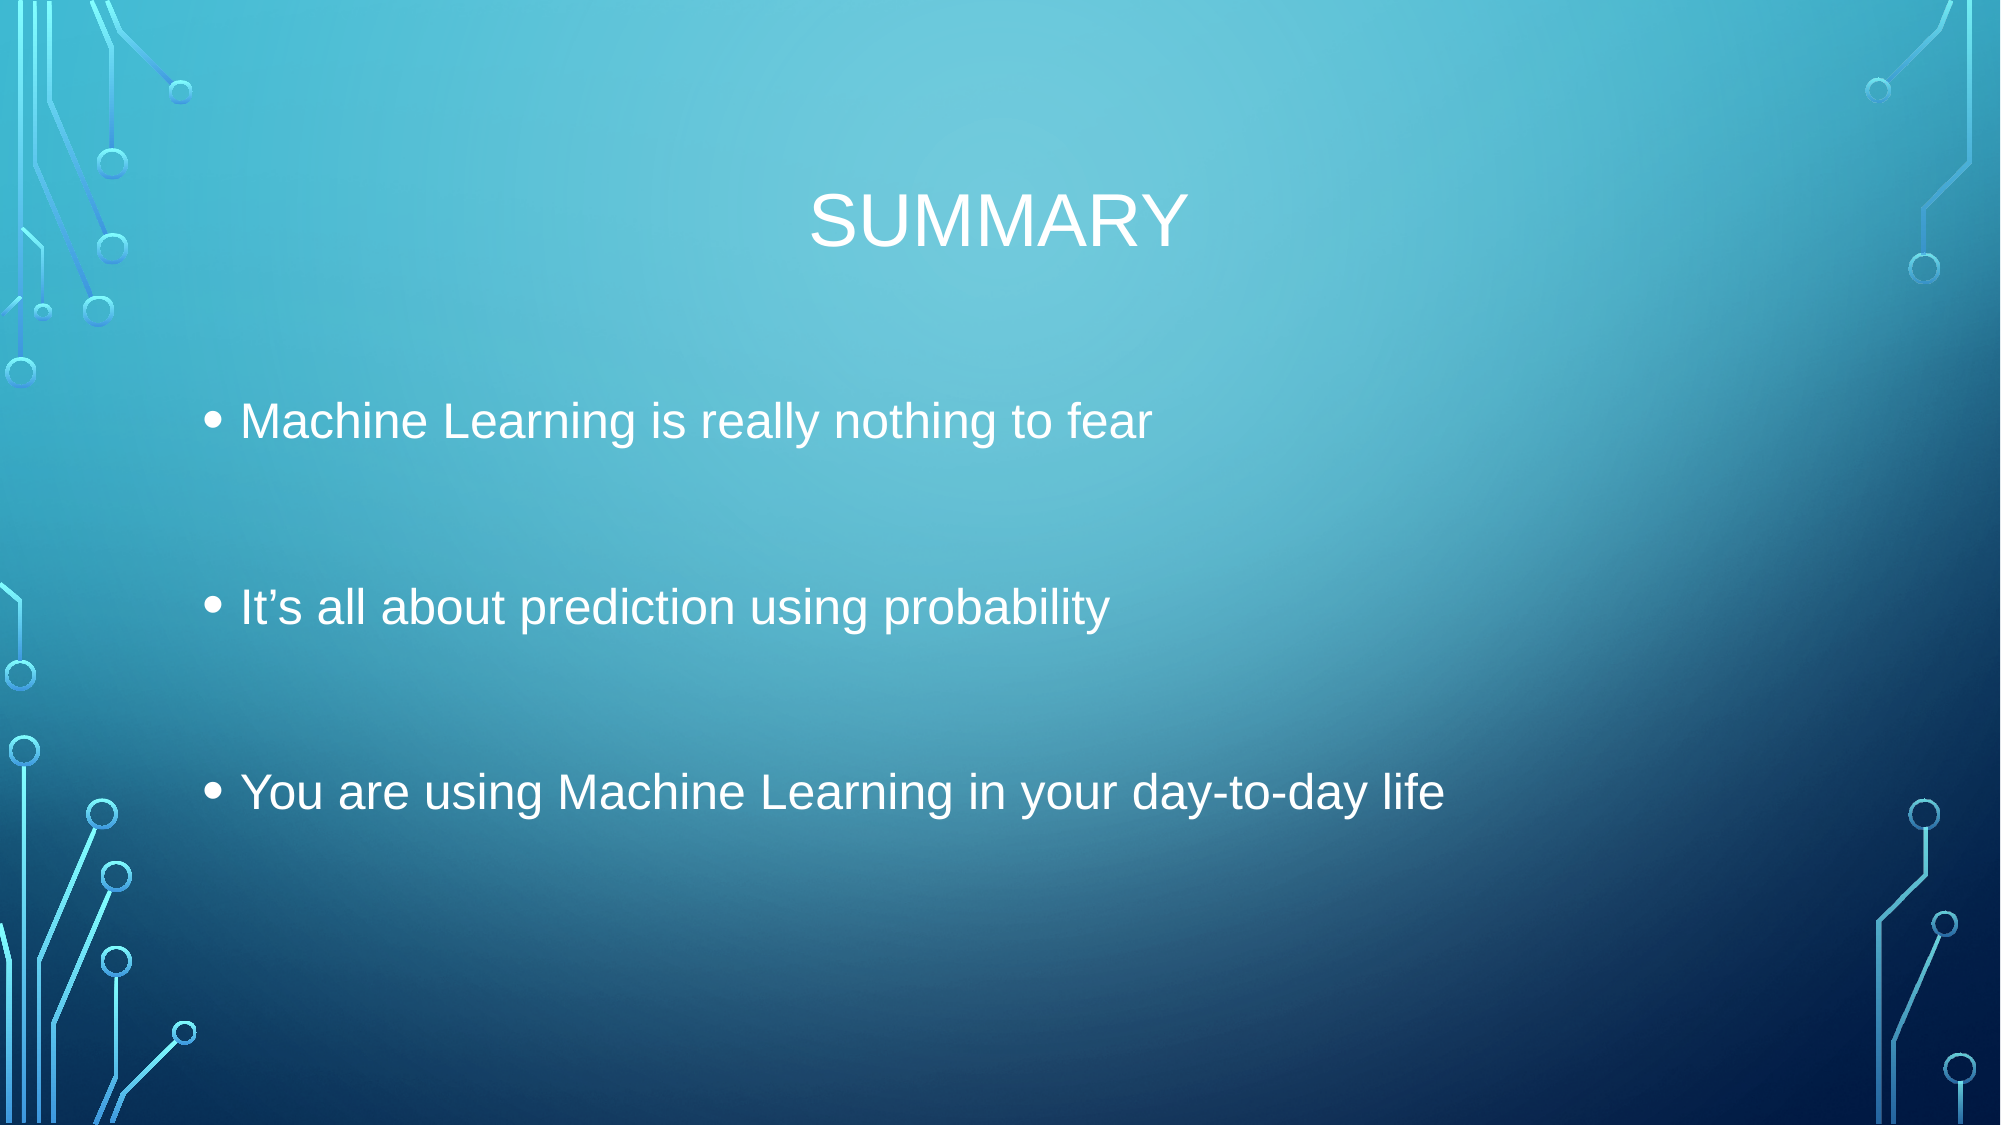

# Summary
Machine Learning is really nothing to fear

It’s all about prediction using probability

You are using Machine Learning in your day-to-day life